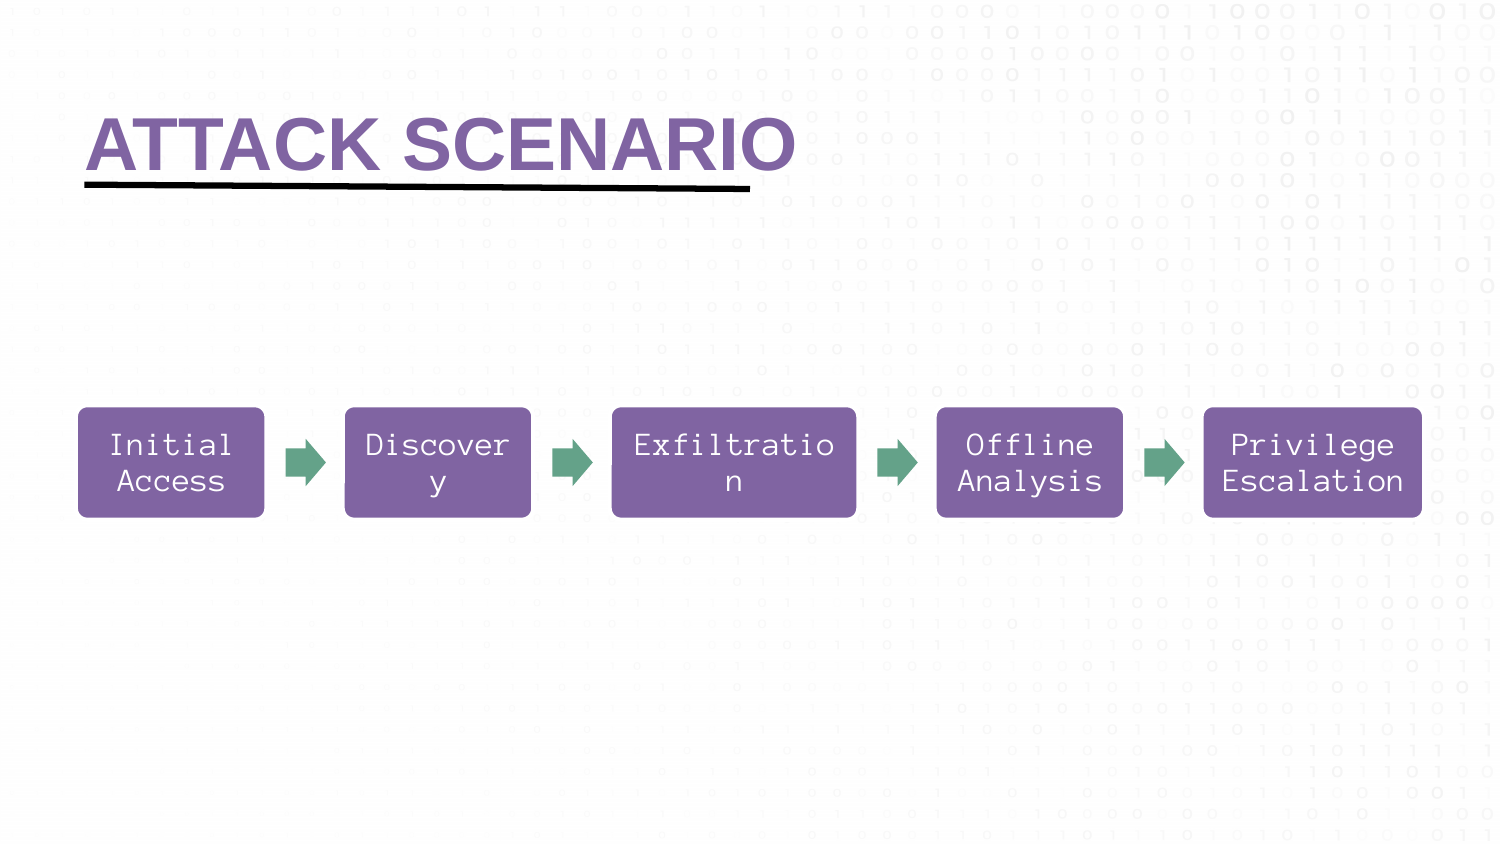

Initial Access

Discovery

Exfiltration

Offline Analysis

Privilege Escalation
ATTACK SCENARIO